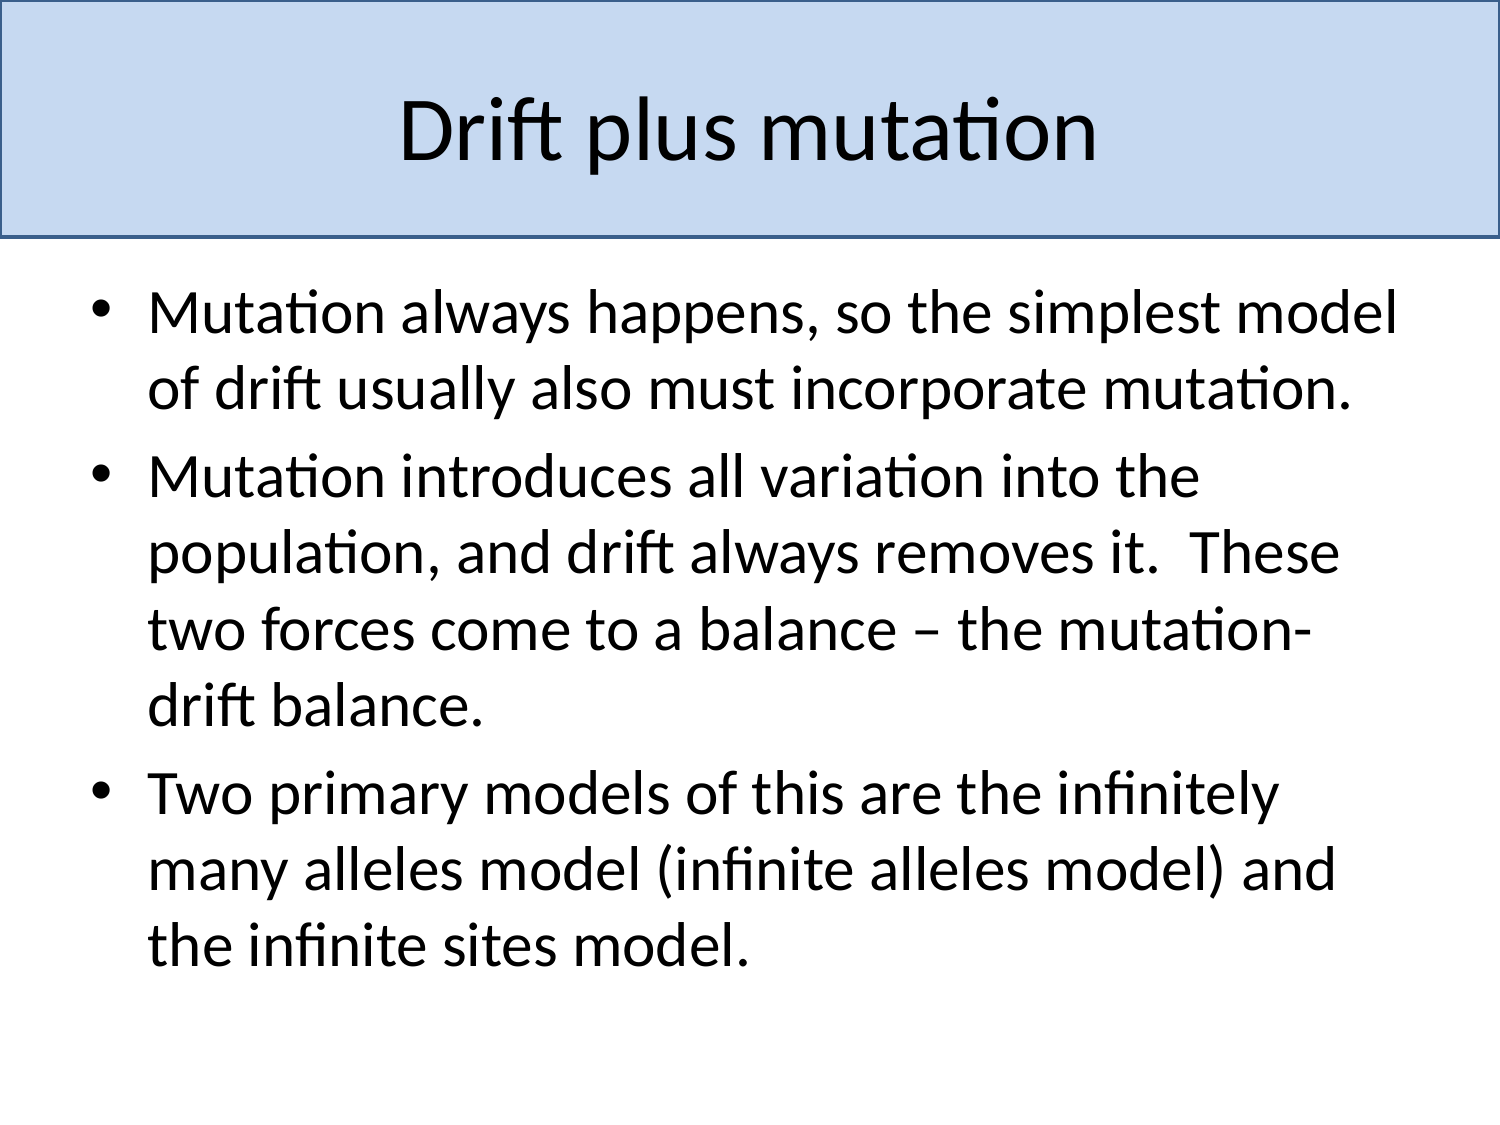

# Drift plus mutation
Mutation always happens, so the simplest model of drift usually also must incorporate mutation.
Mutation introduces all variation into the population, and drift always removes it.  These two forces come to a balance – the mutation-drift balance.
Two primary models of this are the infinitely many alleles model (infinite alleles model) and the infinite sites model.